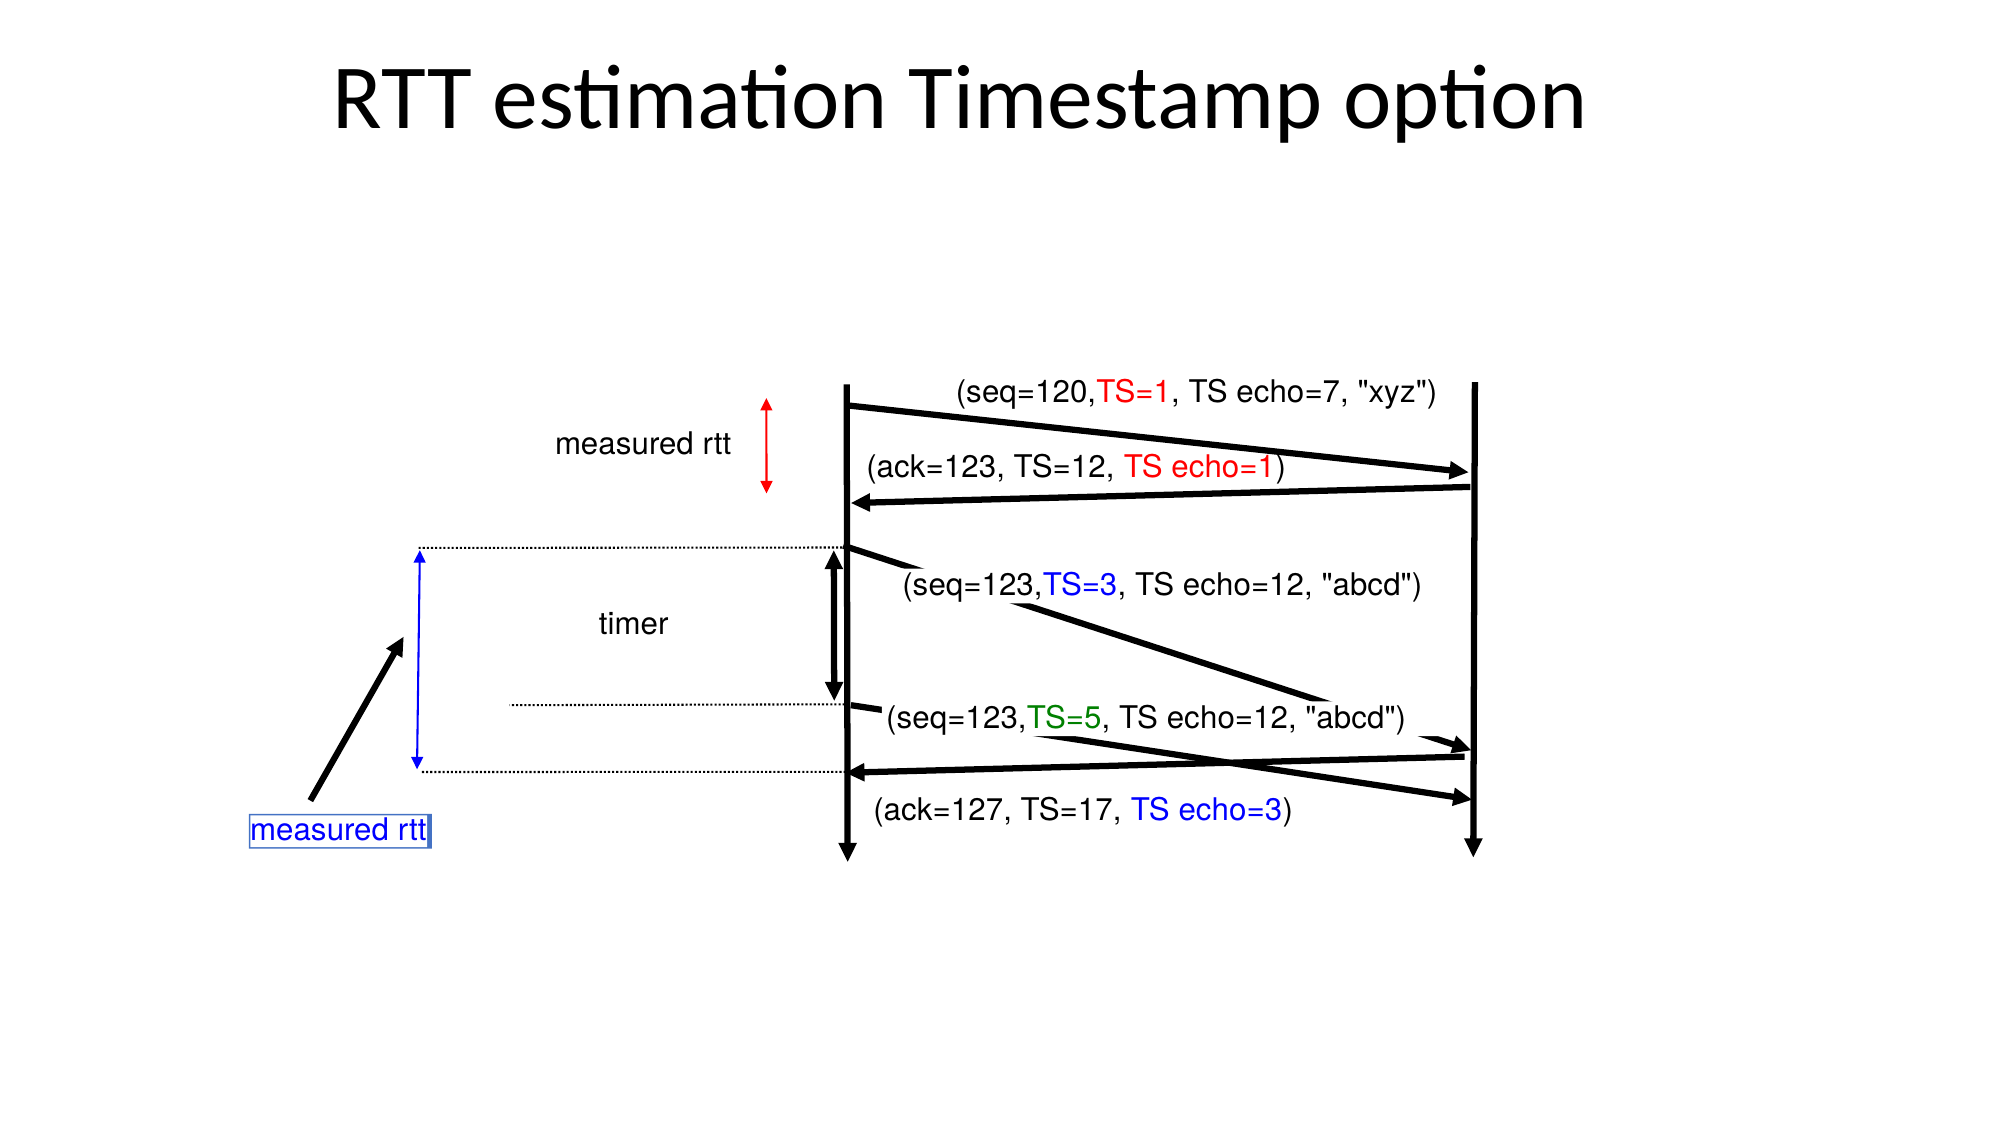

# RTT estimation Timestamp option
(seq=120,TS=1, TS echo=7, "xyz")

measured rtt
(ack=123, TS=12, TS echo=1)

(seq=123,TS=3, TS echo=12, "abcd")
timer

(seq=123,TS=5, TS echo=12, "abcd")

(ack=127, TS=17, TS echo=3)

measured rtt